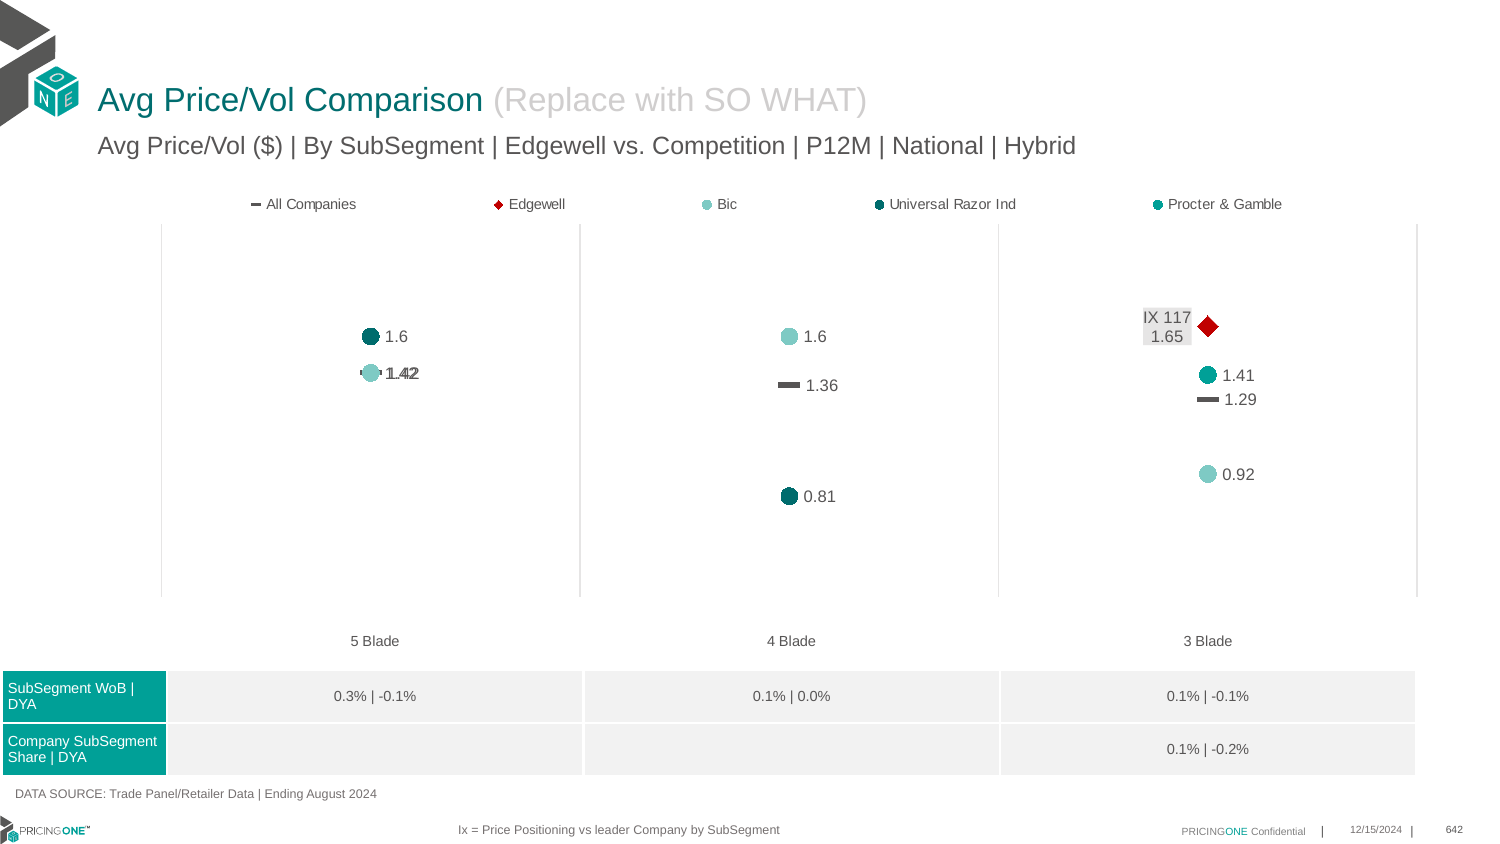

# Avg Price/Vol Comparison (Replace with SO WHAT)
Avg Price/Vol ($) | By SubSegment | Edgewell vs. Competition | P12M | National | Hybrid

### Chart

| Category | All Companies | Edgewell | Bic | Universal Razor Ind | Procter & Gamble |
|---|---|---|---|---|---|
| None | 1.42 | None | 1.42 | 1.6 | None |
| None | 1.36 | None | 1.6 | 0.81 | None |
| IX 117 | 1.29 | 1.65 | 0.92 | None | 1.41 |
|  | 5 Blade | 4 Blade | 3 Blade |
| --- | --- | --- | --- |
| SubSegment WoB | DYA | 0.3% | -0.1% | 0.1% | 0.0% | 0.1% | -0.1% |
| Company SubSegment Share | DYA |  |  | 0.1% | -0.2% |
DATA SOURCE: Trade Panel/Retailer Data | Ending August 2024
Ix = Price Positioning vs leader Company by SubSegment
12/15/2024
642